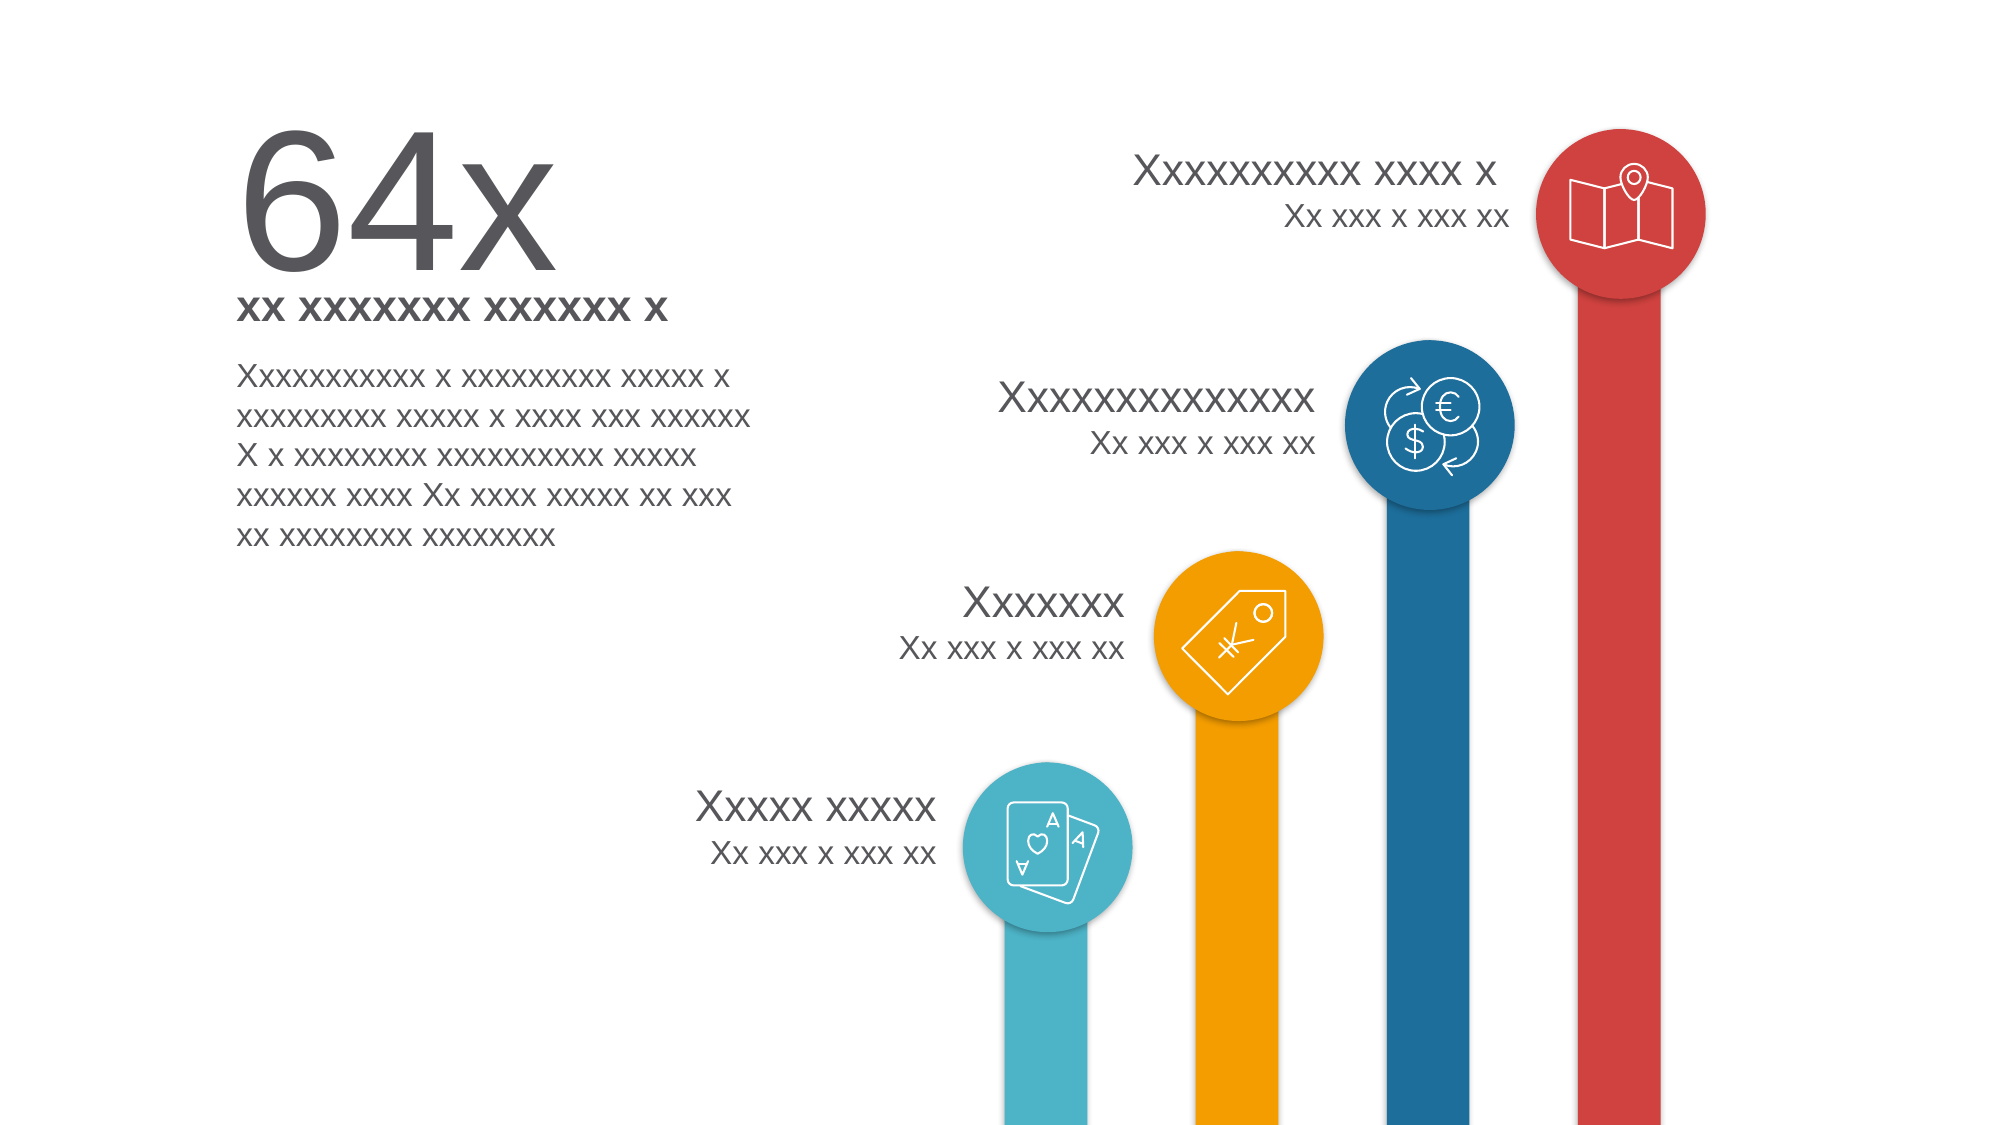

64x

Xxxxxxxxxx xxxx x
Xx xxx x xxx xx

xx xxxxxxx xxxxxx x

Xxxxxxxxxxx x xxxxxxxxx xxxxx x xxxxxxxxx xxxxx x xxxx xxx xxxxxx X x xxxxxxxx xxxxxxxxxx xxxxx xxxxxx xxxx Xx xxxx xxxxx xx xxx xx xxxxxxxx xxxxxxxx
Xxxxxxxxxxxxxx
Xx xxx x xxx xx

Xxxxxxx
Xx xxx x xxx xx

Xxxxx xxxxx
Xx xxx x xxx xx